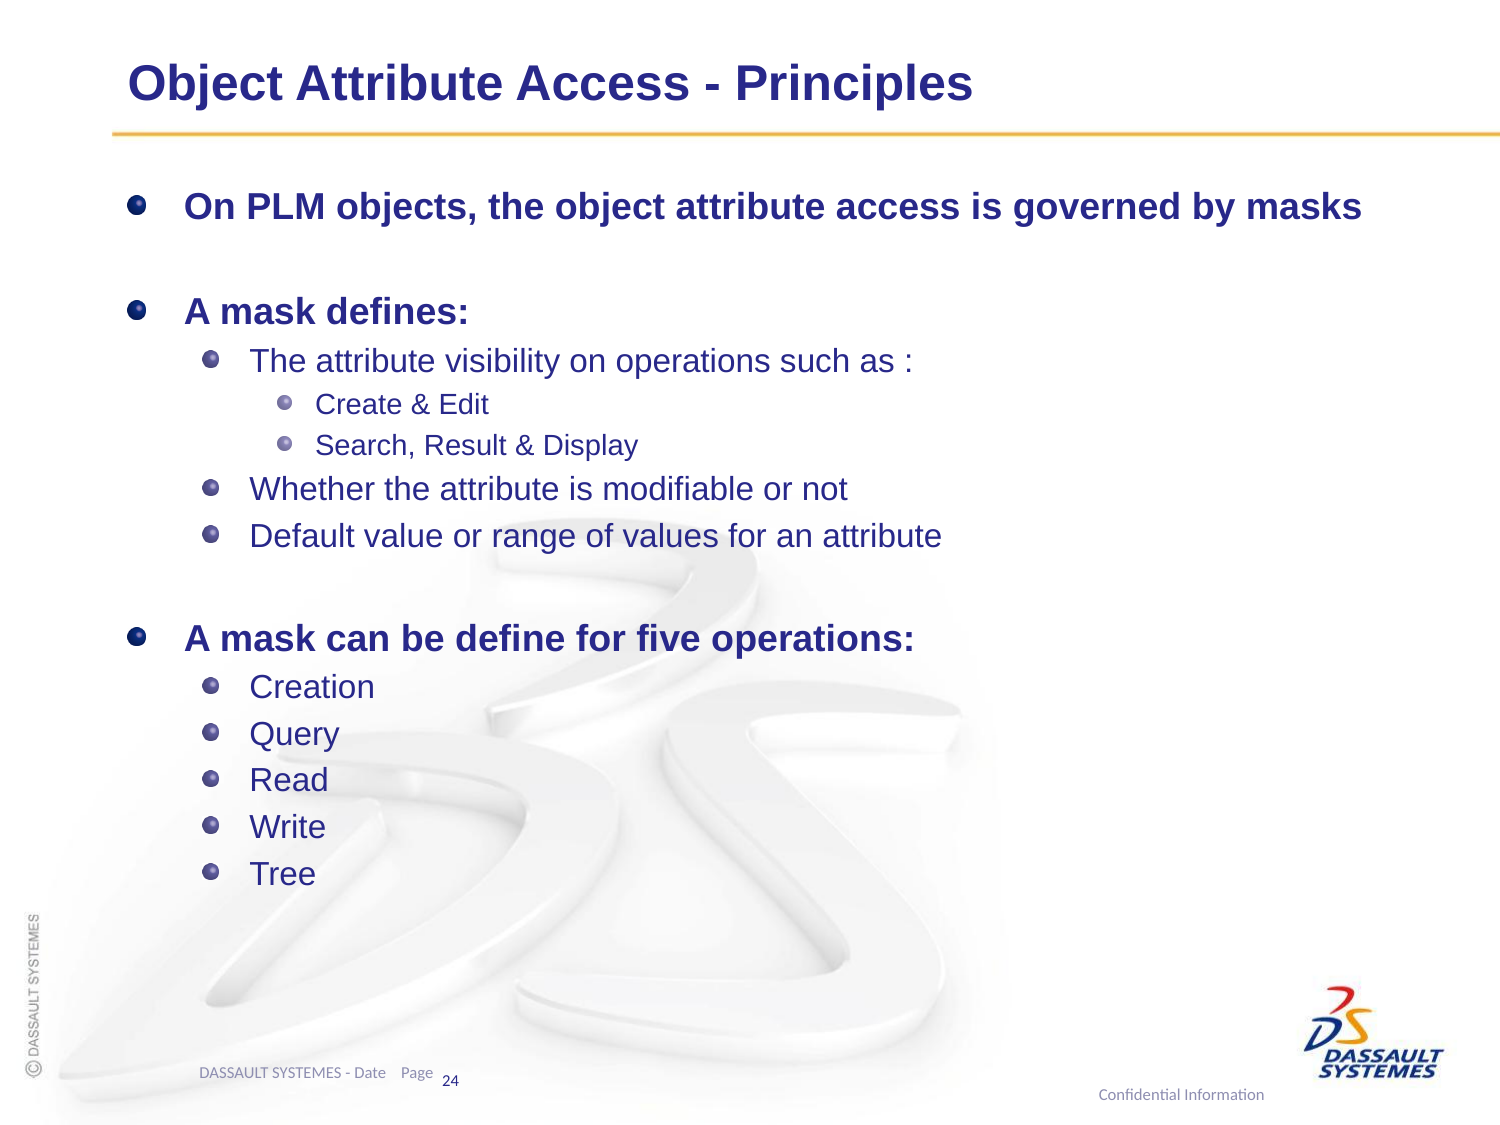

# Object Attribute Access - Principles
On PLM objects, the object attribute access is governed by masks

A mask defines:
The attribute visibility on operations such as :
Create & Edit
Search, Result & Display
Whether the attribute is modifiable or not
Default value or range of values for an attribute

A mask can be define for five operations:
Creation
Query
Read
Write
Tree

DASSAULT SYSTEMES - Date    Page